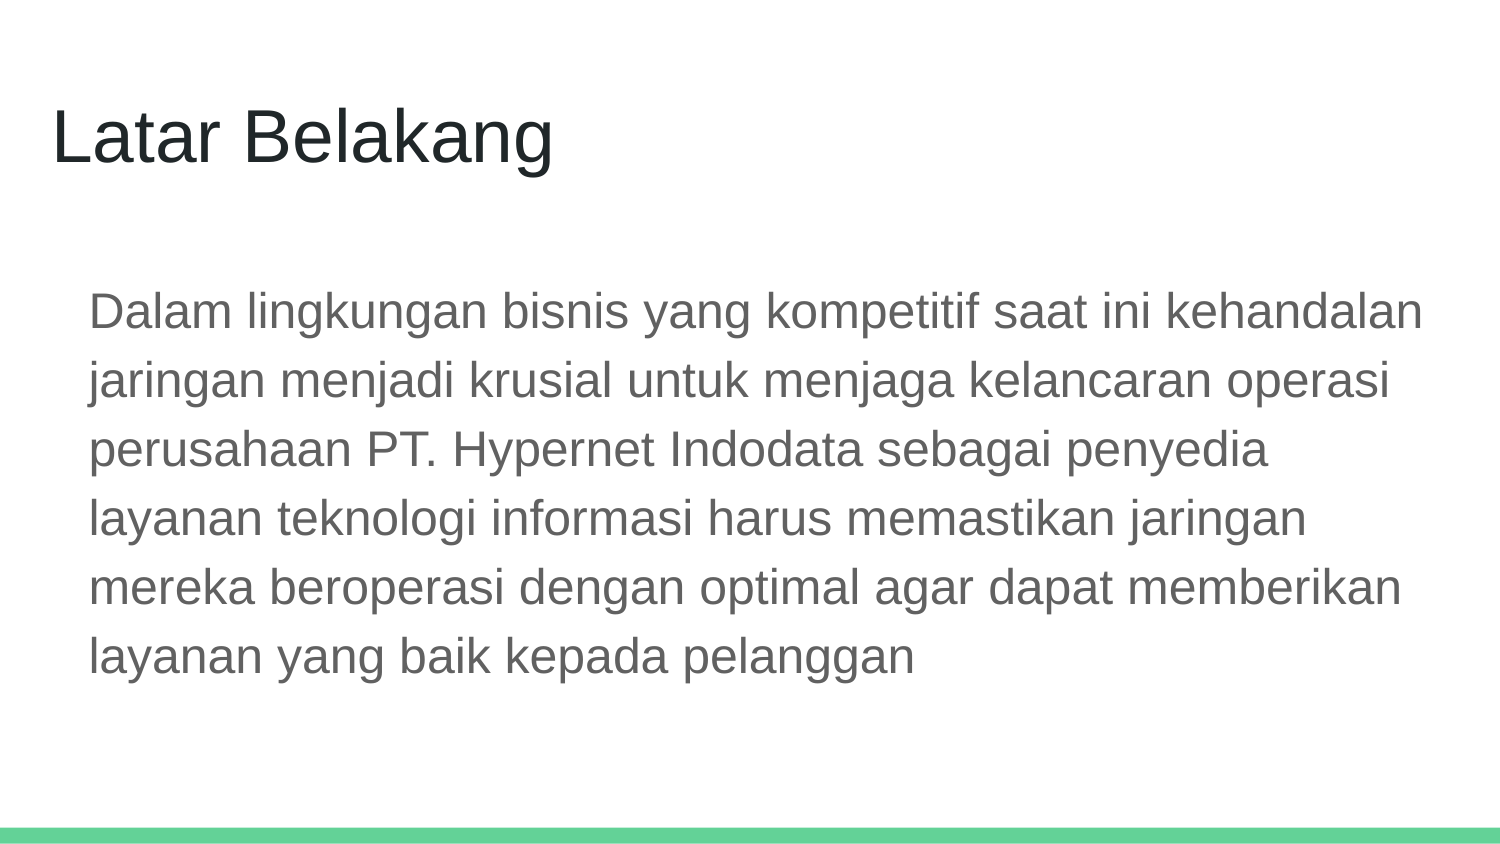

# Latar Belakang
Dalam lingkungan bisnis yang kompetitif saat ini kehandalan jaringan menjadi krusial untuk menjaga kelancaran operasi perusahaan PT. Hypernet Indodata sebagai penyedia layanan teknologi informasi harus memastikan jaringan mereka beroperasi dengan optimal agar dapat memberikan layanan yang baik kepada pelanggan